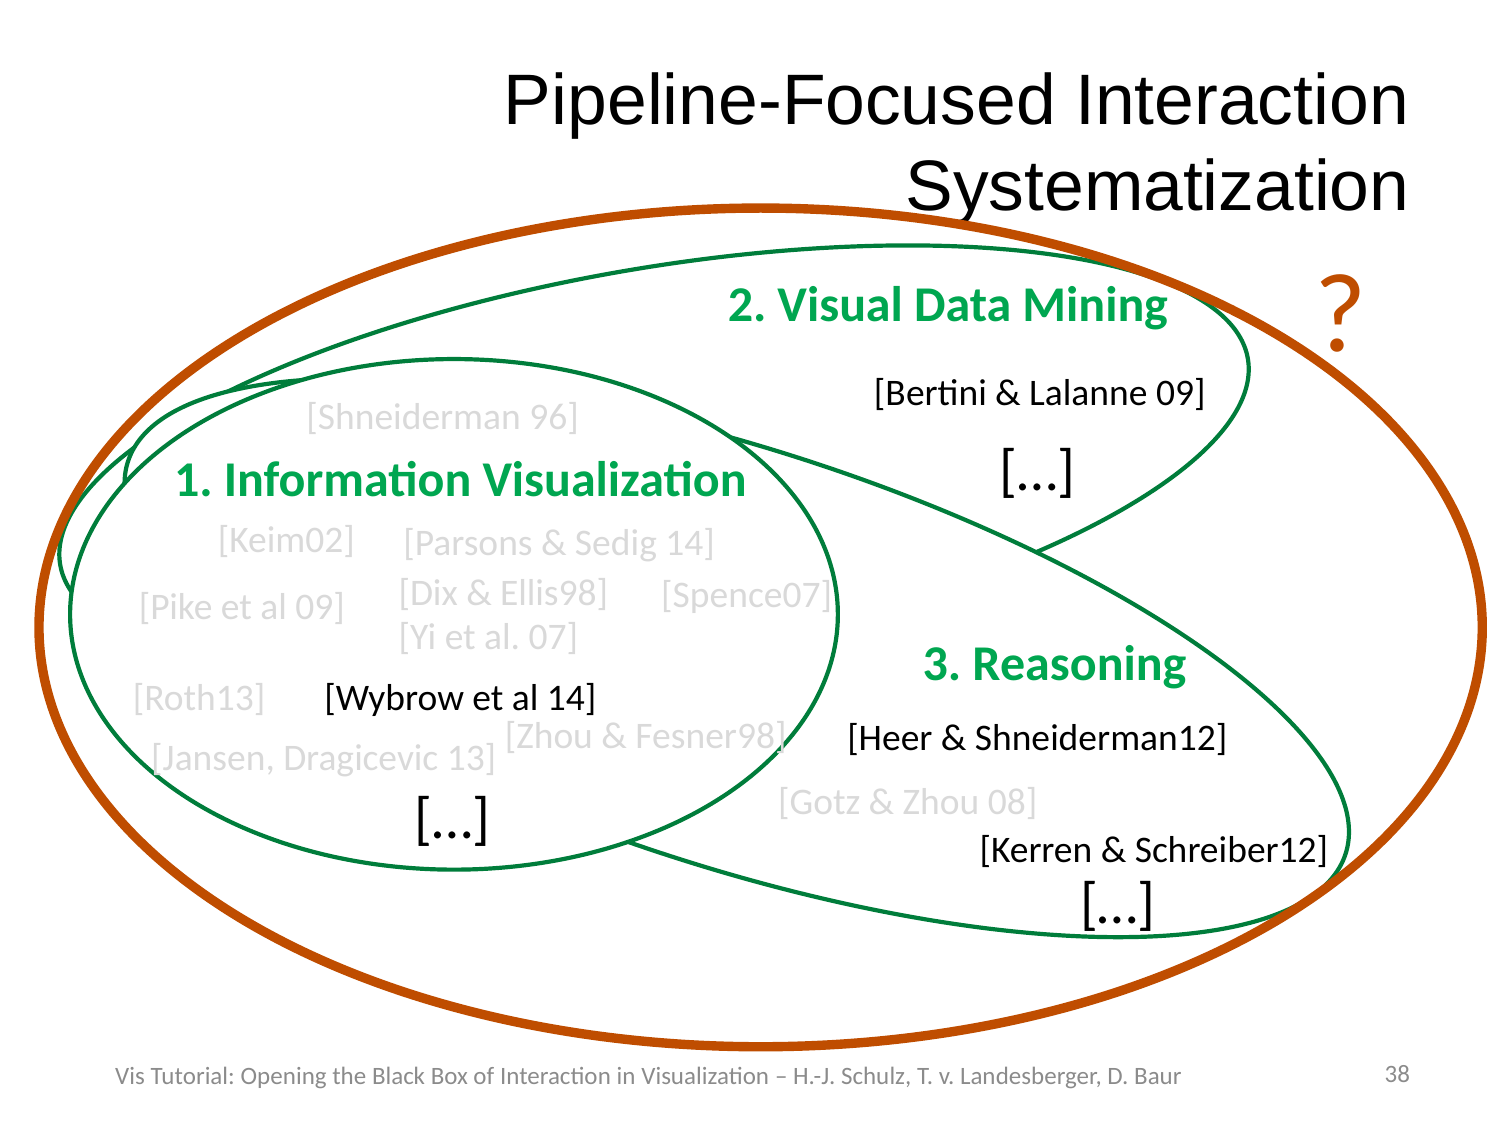

# Pipeline-Focused Interaction Systematization

?
2. Visual Data Mining

[Bertini & Lalanne 09]
[Shneiderman 96]
[…]
1. Information Visualization

[Keim02]
[Parsons & Sedig 14]
[Dix & Ellis98]
[Spence07]
[Pike et al 09]
[Yi et al. 07]
3. Reasoning
[Roth13]
[Wybrow et al 14]
[Zhou & Fesner98]
[Heer & Shneiderman12]
[Jansen, Dragicevic 13]
[Gotz & Zhou 08]
[…]
[Kerren & Schreiber12]
[…]
38
Vis Tutorial: Opening the Black Box of Interaction in Visualization – H.-J. Schulz, T. v. Landesberger, D. Baur